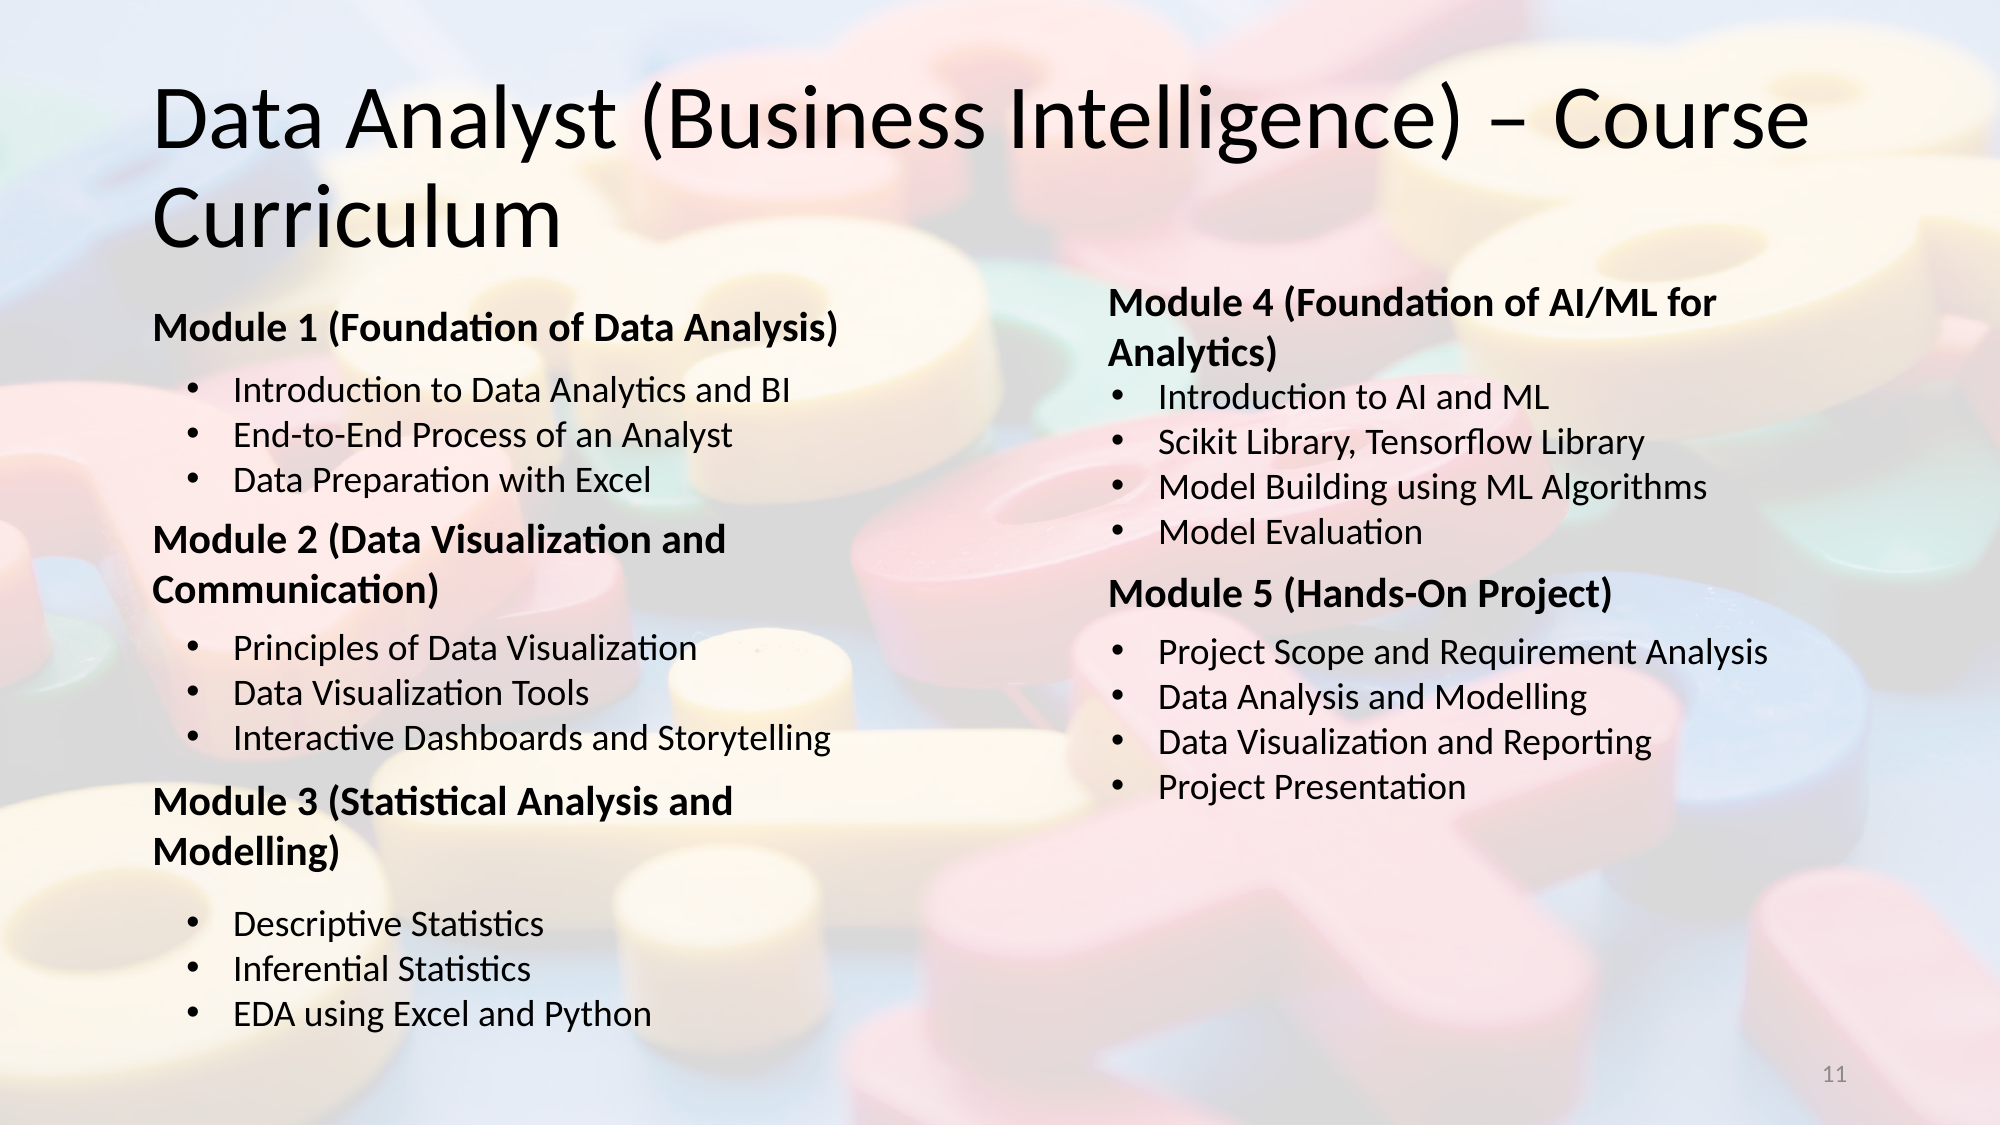

# Data Analyst (Business Intelligence) – Course Curriculum
Module 4 (Foundation of AI/ML for Analytics)
Module 1 (Foundation of Data Analysis)
Introduction to Data Analytics and BI
End-to-End Process of an Analyst
Data Preparation with Excel
Introduction to AI and ML
Scikit Library, Tensorflow Library
Model Building using ML Algorithms
Model Evaluation
Module 2 (Data Visualization and Communication)
Module 5 (Hands-On Project)
Principles of Data Visualization
Data Visualization Tools
Interactive Dashboards and Storytelling
Project Scope and Requirement Analysis
Data Analysis and Modelling
Data Visualization and Reporting
Project Presentation
Module 3 (Statistical Analysis and Modelling)
Descriptive Statistics
Inferential Statistics
EDA using Excel and Python
11